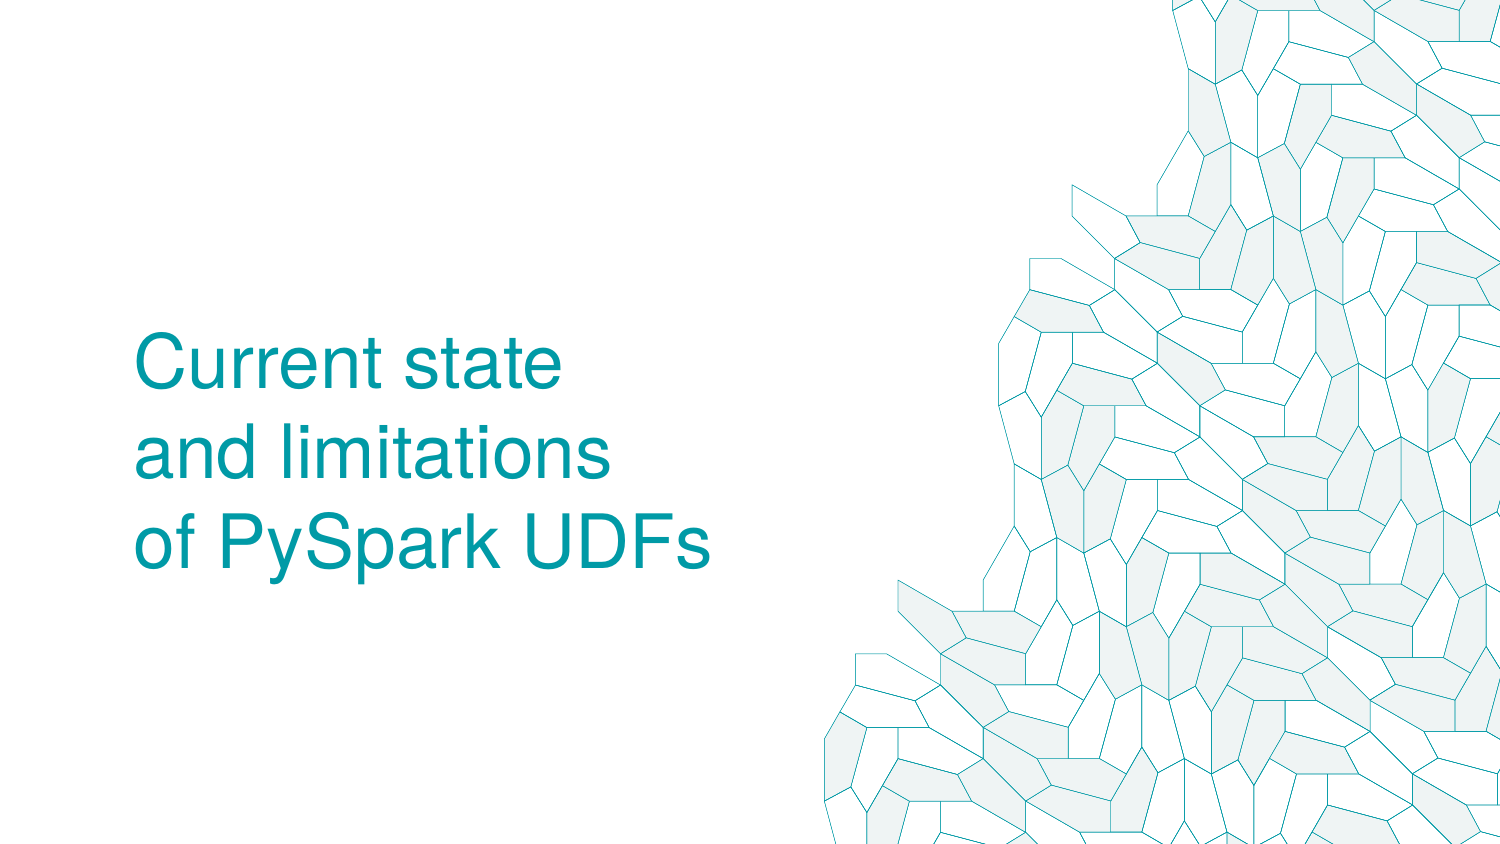

# Current state and limitations of PySpark UDFs